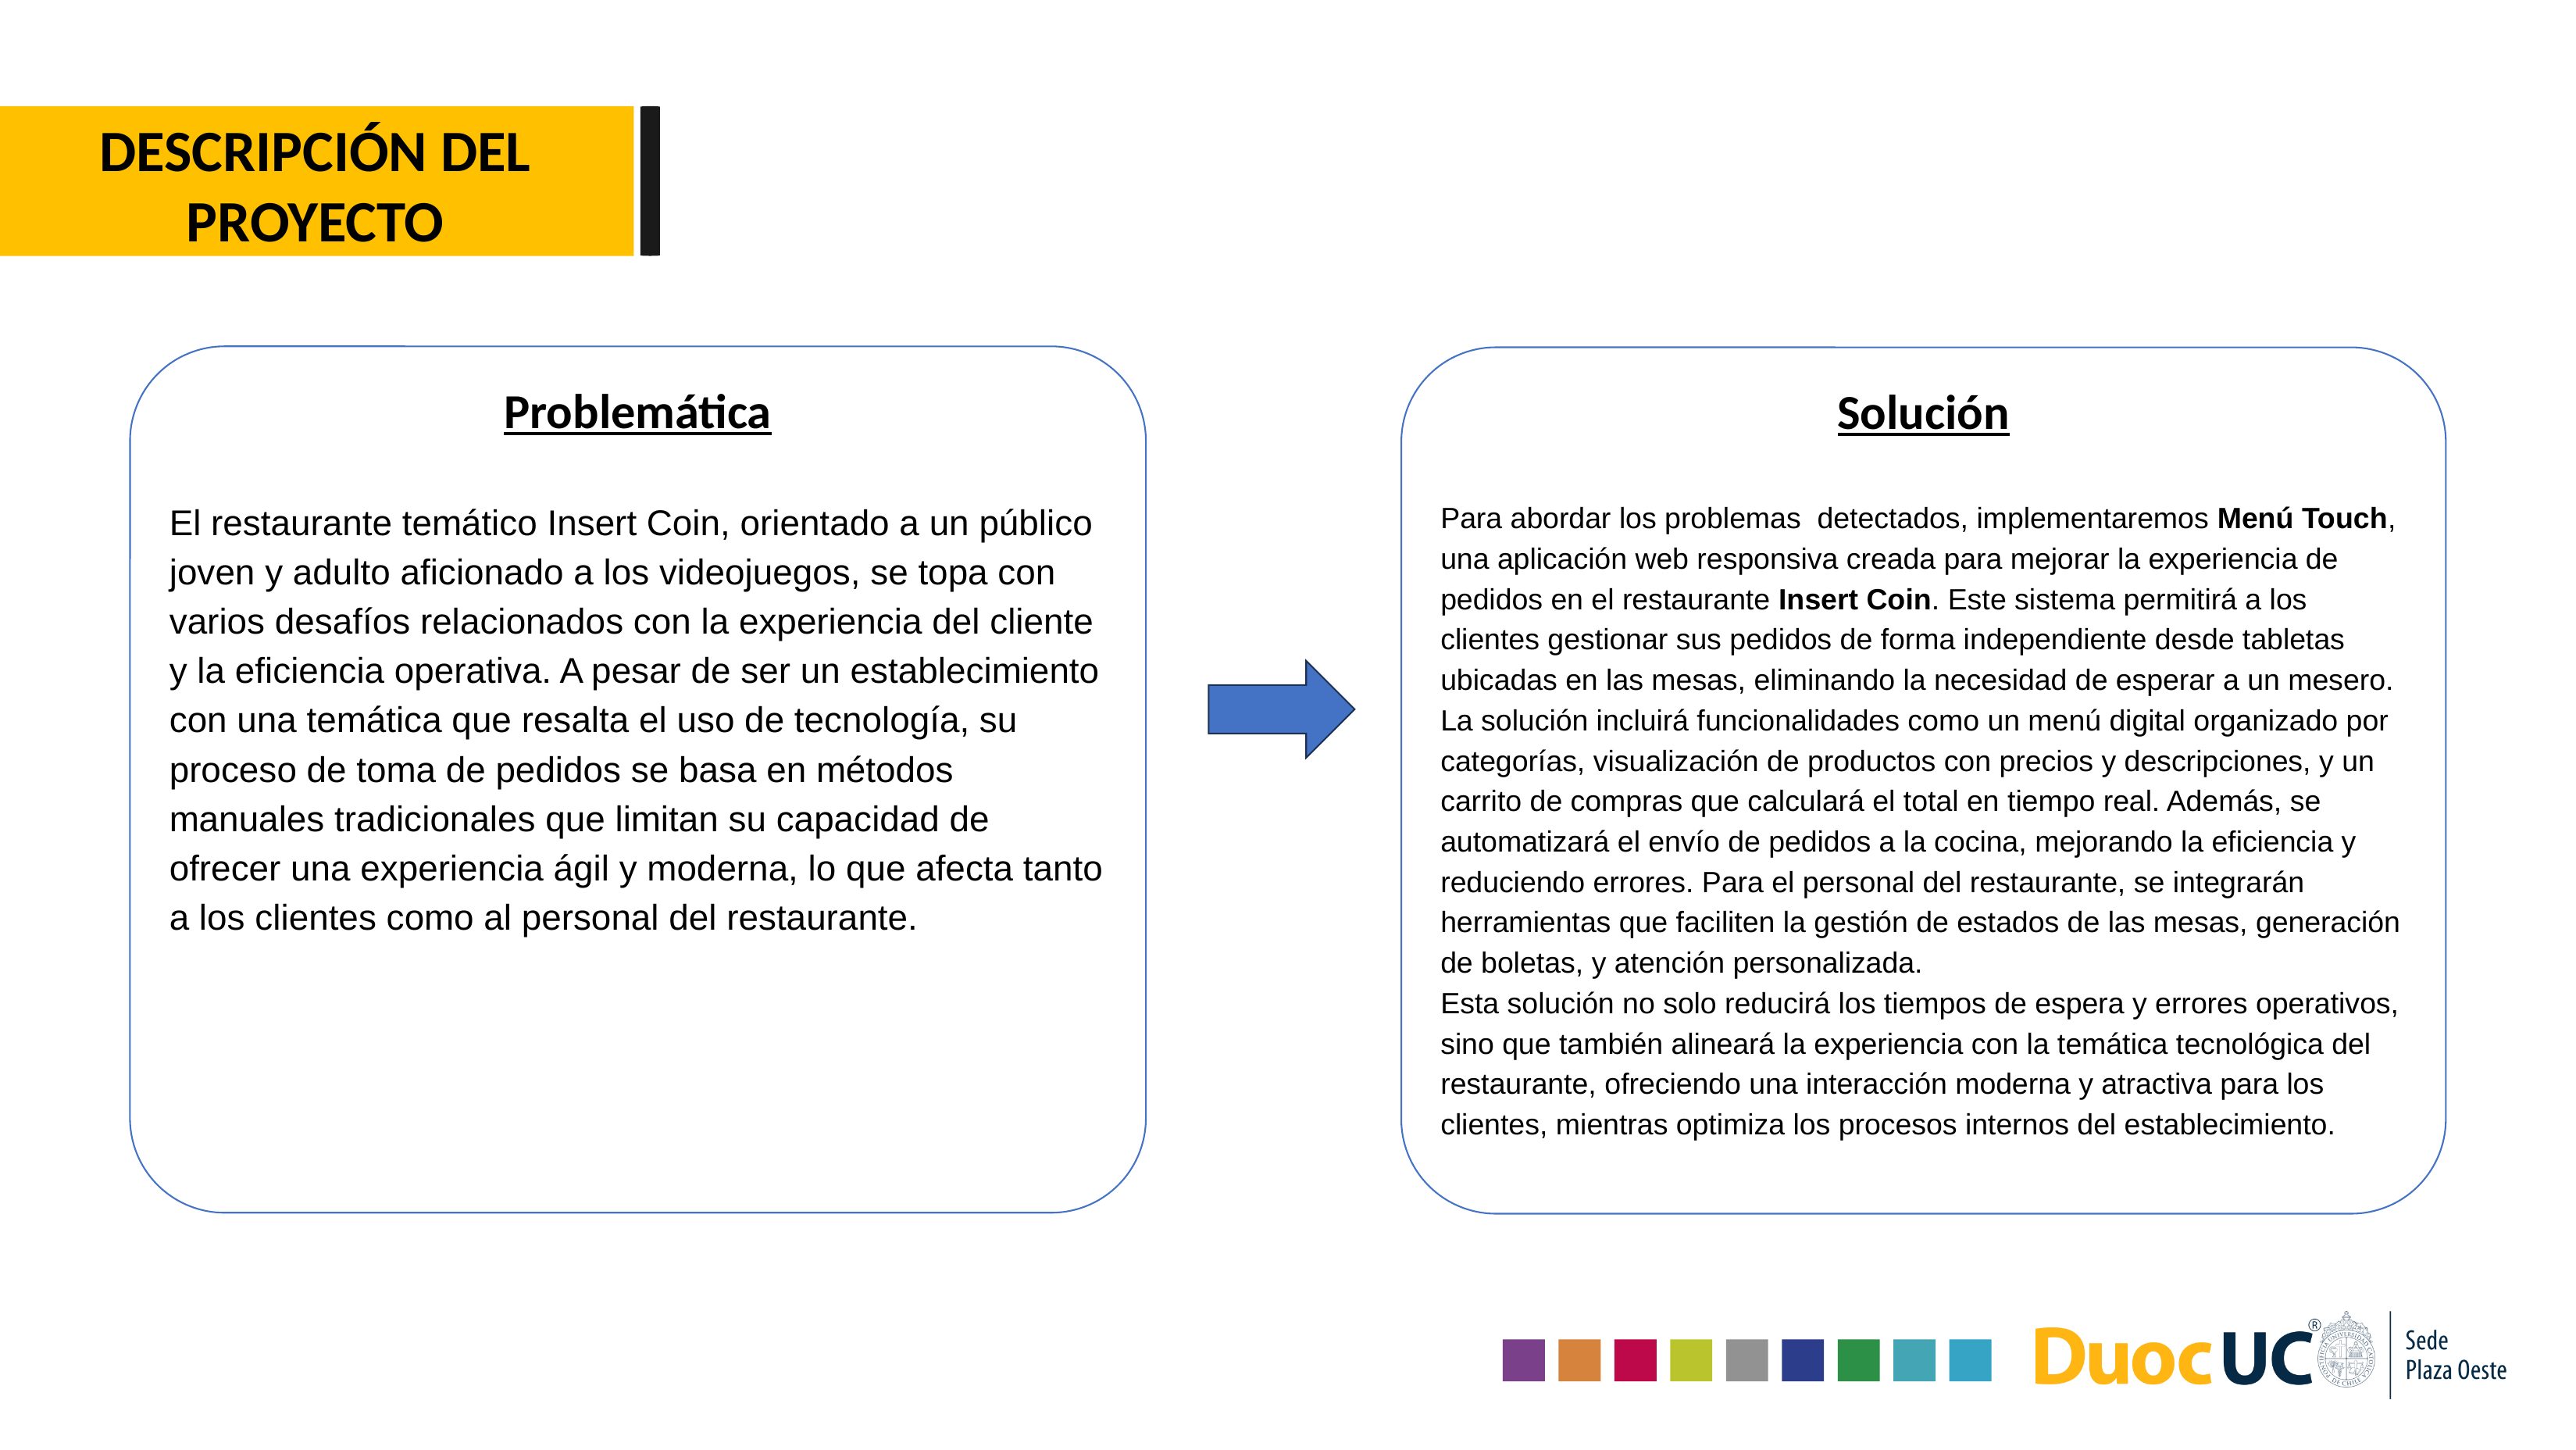

DESCRIPCIÓN DEL PROYECTO
Problemática

El restaurante temático Insert Coin, orientado a un público joven y adulto aficionado a los videojuegos, se topa con varios desafíos relacionados con la experiencia del cliente y la eficiencia operativa. A pesar de ser un establecimiento con una temática que resalta el uso de tecnología, su proceso de toma de pedidos se basa en métodos manuales tradicionales que limitan su capacidad de ofrecer una experiencia ágil y moderna, lo que afecta tanto a los clientes como al personal del restaurante.

Solución

Para abordar los problemas  detectados, implementaremos Menú Touch, una aplicación web responsiva creada para mejorar la experiencia de pedidos en el restaurante Insert Coin. Este sistema permitirá a los clientes gestionar sus pedidos de forma independiente desde tabletas ubicadas en las mesas, eliminando la necesidad de esperar a un mesero. La solución incluirá funcionalidades como un menú digital organizado por categorías, visualización de productos con precios y descripciones, y un carrito de compras que calculará el total en tiempo real. Además, se automatizará el envío de pedidos a la cocina, mejorando la eficiencia y reduciendo errores. Para el personal del restaurante, se integrarán herramientas que faciliten la gestión de estados de las mesas, generación de boletas, y atención personalizada.
Esta solución no solo reducirá los tiempos de espera y errores operativos, sino que también alineará la experiencia con la temática tecnológica del restaurante, ofreciendo una interacción moderna y atractiva para los clientes, mientras optimiza los procesos internos del establecimiento.